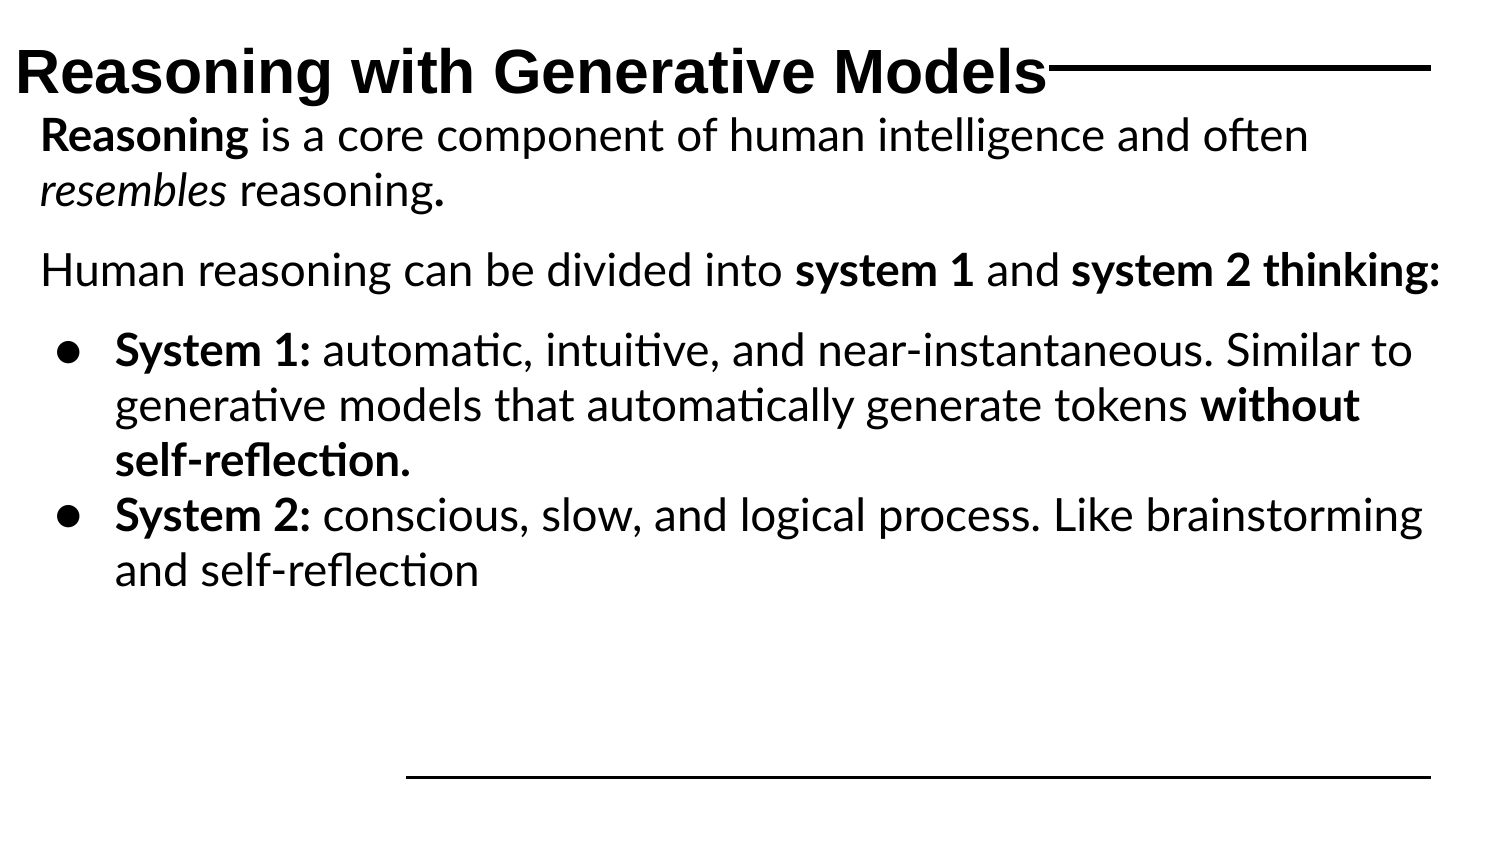

# Reasoning with Generative Models
Reasoning is a core component of human intelligence and often resembles reasoning.
Human reasoning can be divided into system 1 and system 2 thinking:
System 1: automatic, intuitive, and near-instantaneous. Similar to generative models that automatically generate tokens without self-reflection.
System 2: conscious, slow, and logical process. Like brainstorming and self-reflection